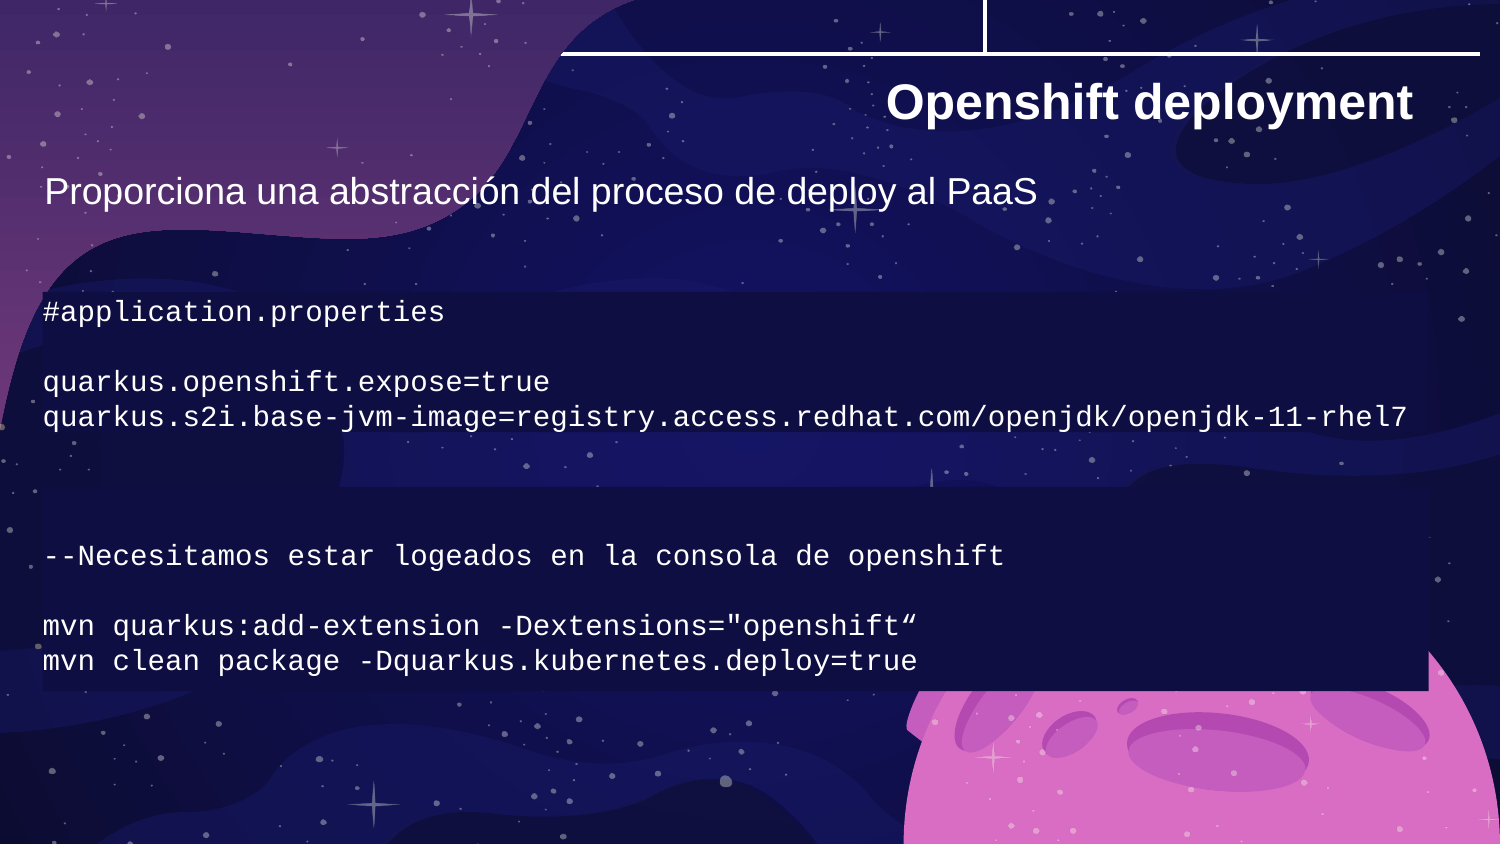

# Openshift deployment
Proporciona una abstracción del proceso de deploy al PaaS
#application.properties

quarkus.openshift.expose=true
quarkus.s2i.base-jvm-image=registry.access.redhat.com/openjdk/openjdk-11-rhel7

--Necesitamos estar logeados en la consola de openshift

mvn quarkus:add-extension -Dextensions="openshift“
mvn clean package -Dquarkus.kubernetes.deploy=true